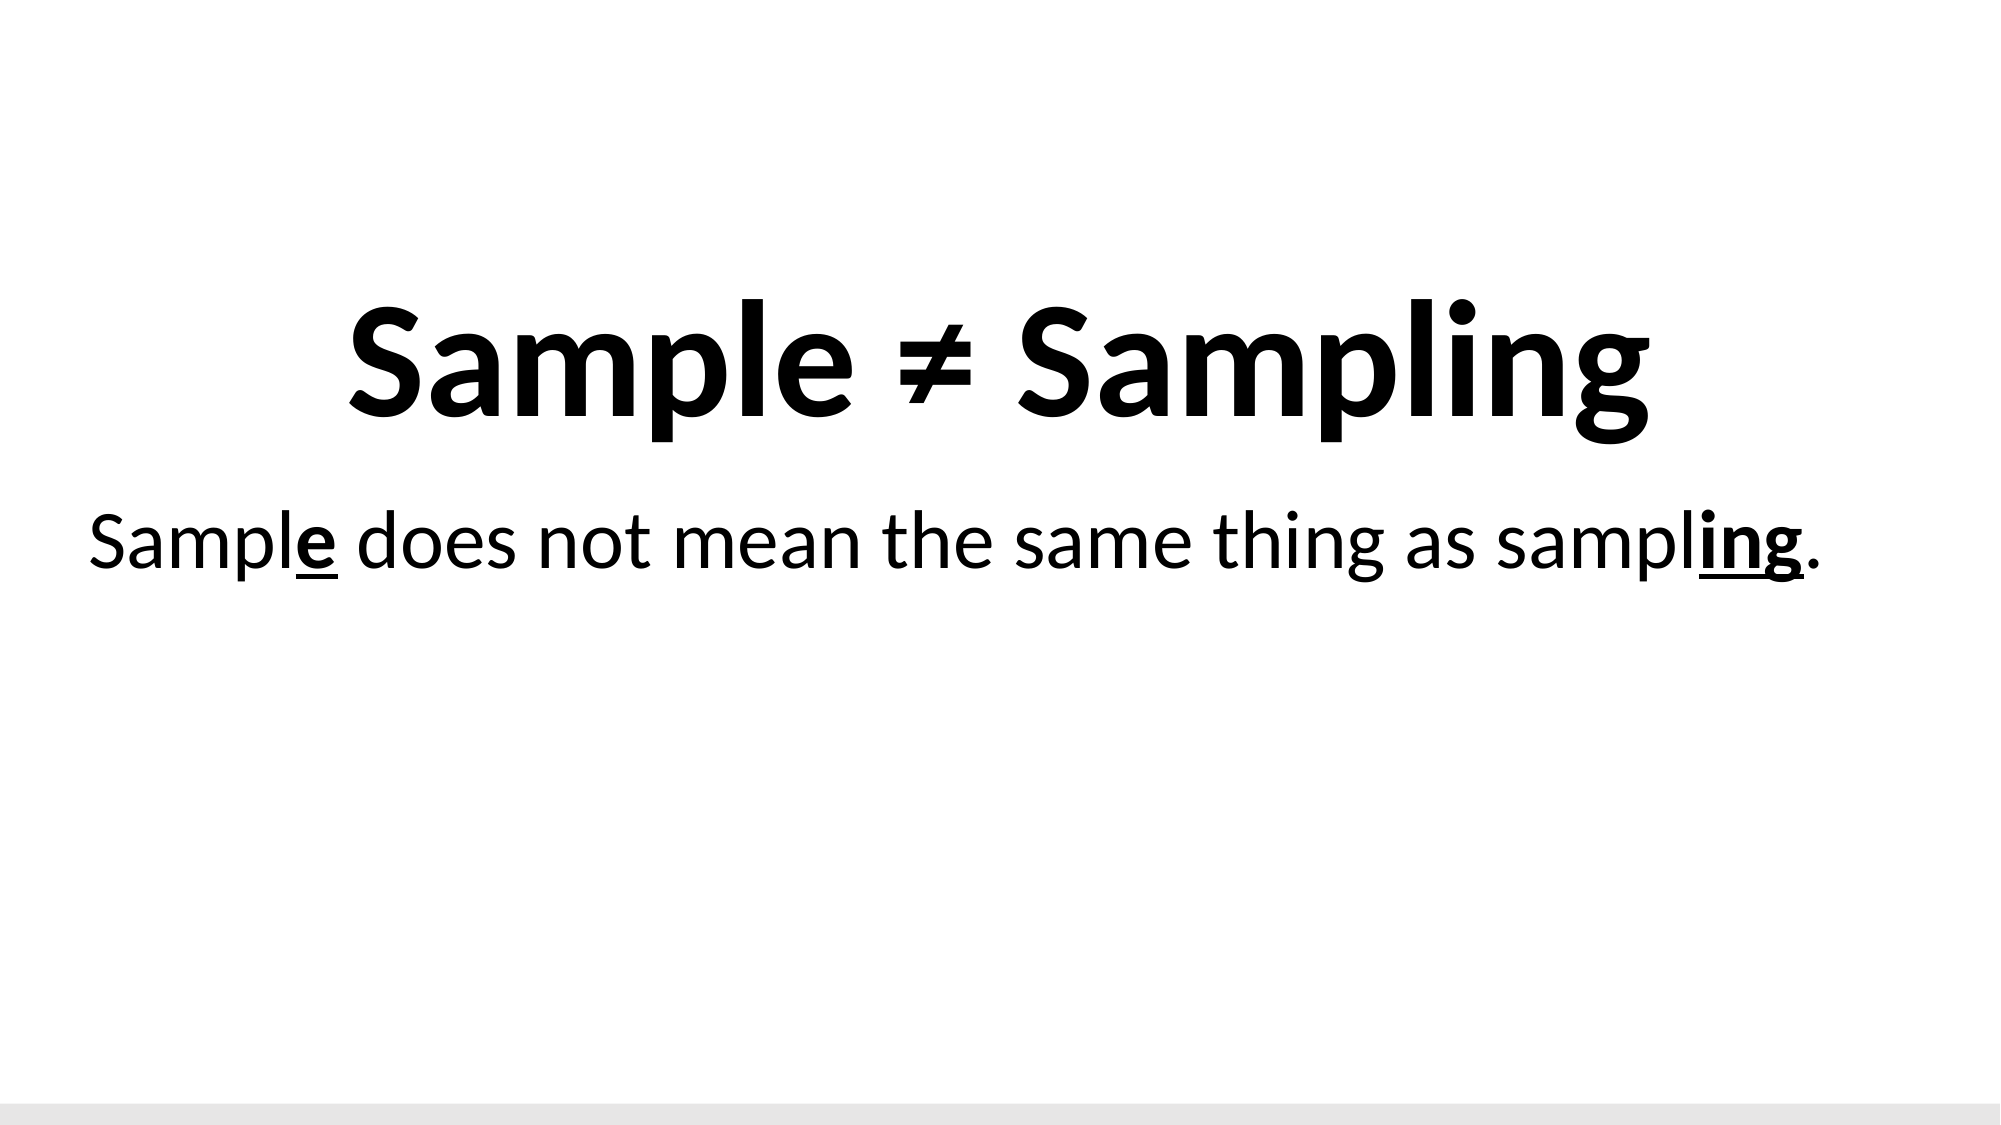

Sample ≠ Sampling
Sample does not mean the same thing as sampling.